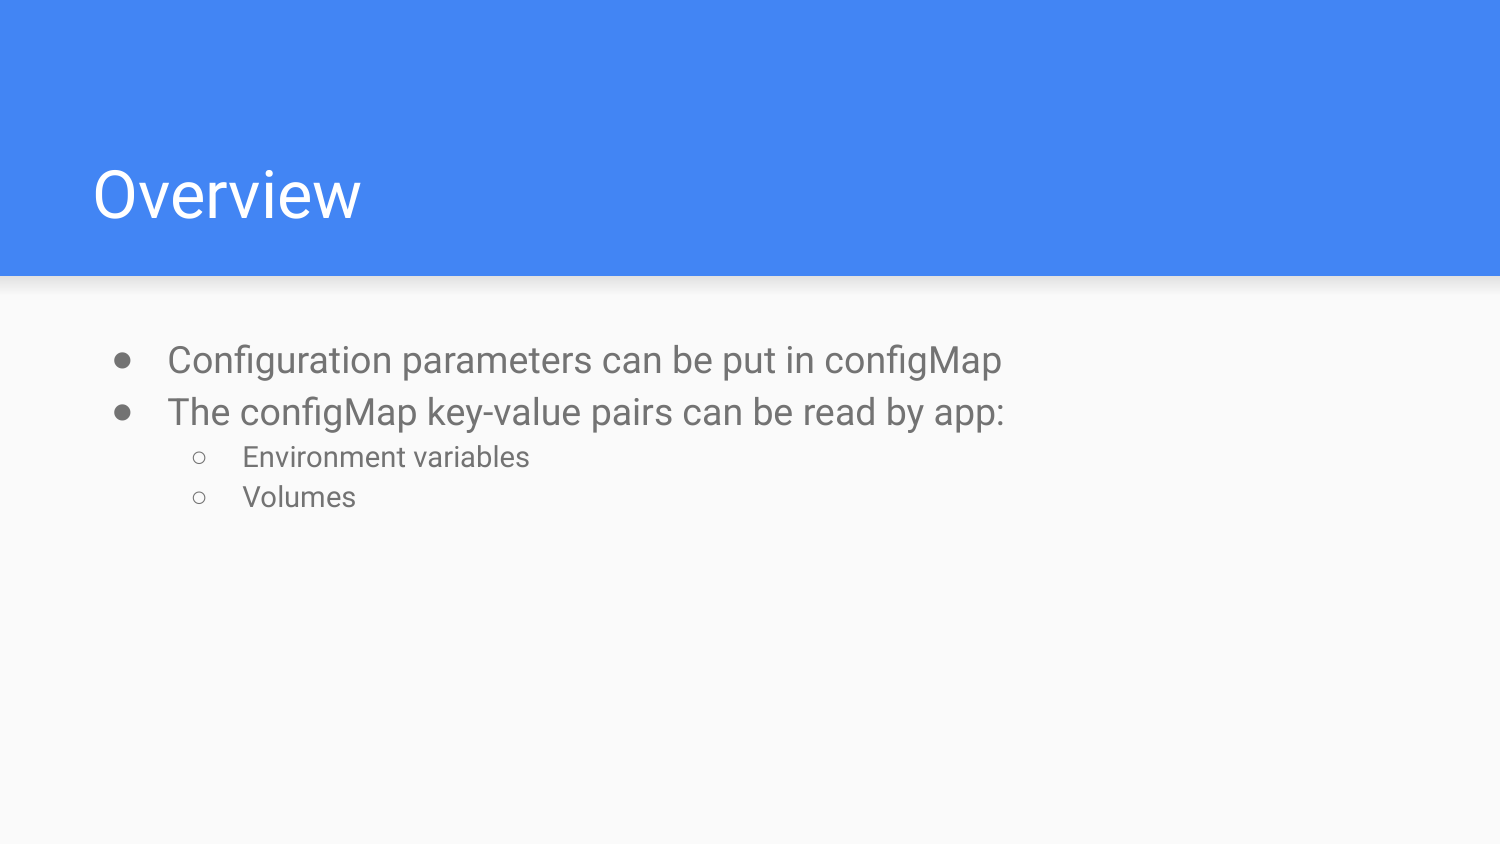

# Overview
Configuration parameters can be put in configMap
The configMap key-value pairs can be read by app:
Environment variables
Volumes